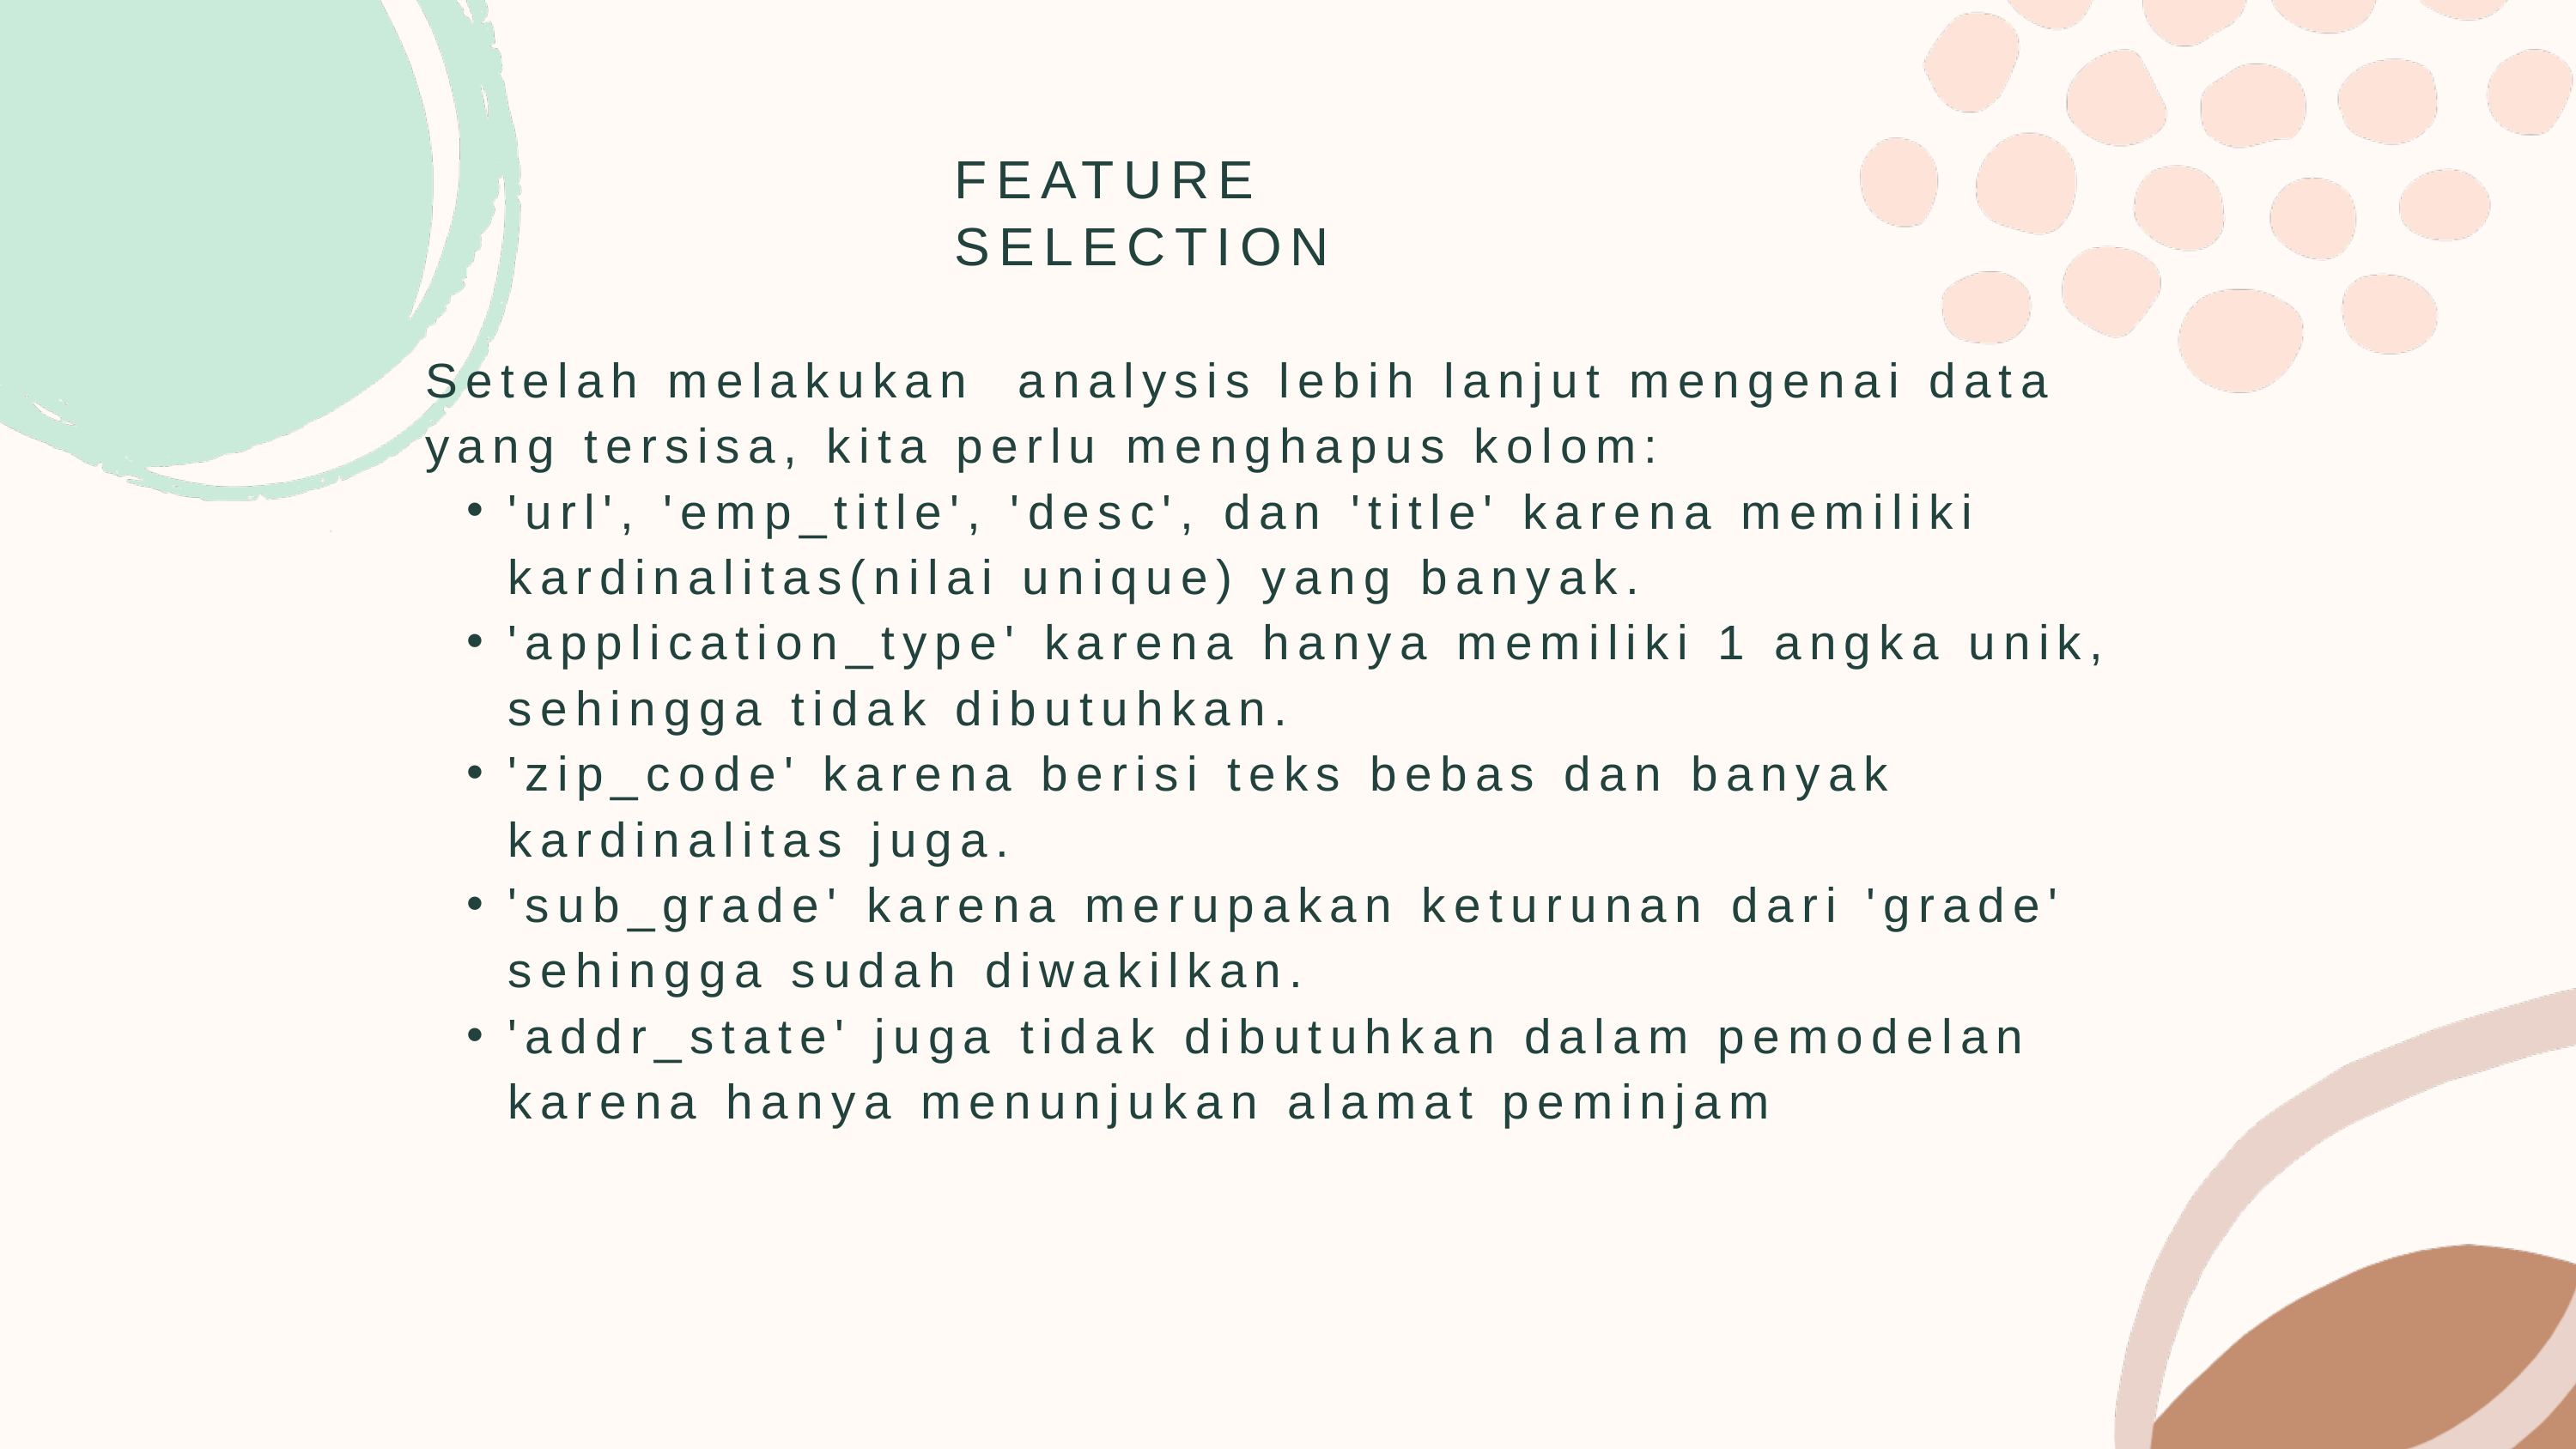

FEATURE SELECTION
Setelah melakukan  analysis lebih lanjut mengenai data yang tersisa, kita perlu menghapus kolom:
'url', 'emp_title', 'desc', dan 'title' karena memiliki kardinalitas(nilai unique) yang banyak.
'application_type' karena hanya memiliki 1 angka unik, sehingga tidak dibutuhkan.
'zip_code' karena berisi teks bebas dan banyak kardinalitas juga.
'sub_grade' karena merupakan keturunan dari 'grade' sehingga sudah diwakilkan.
'addr_state' juga tidak dibutuhkan dalam pemodelan karena hanya menunjukan alamat peminjam